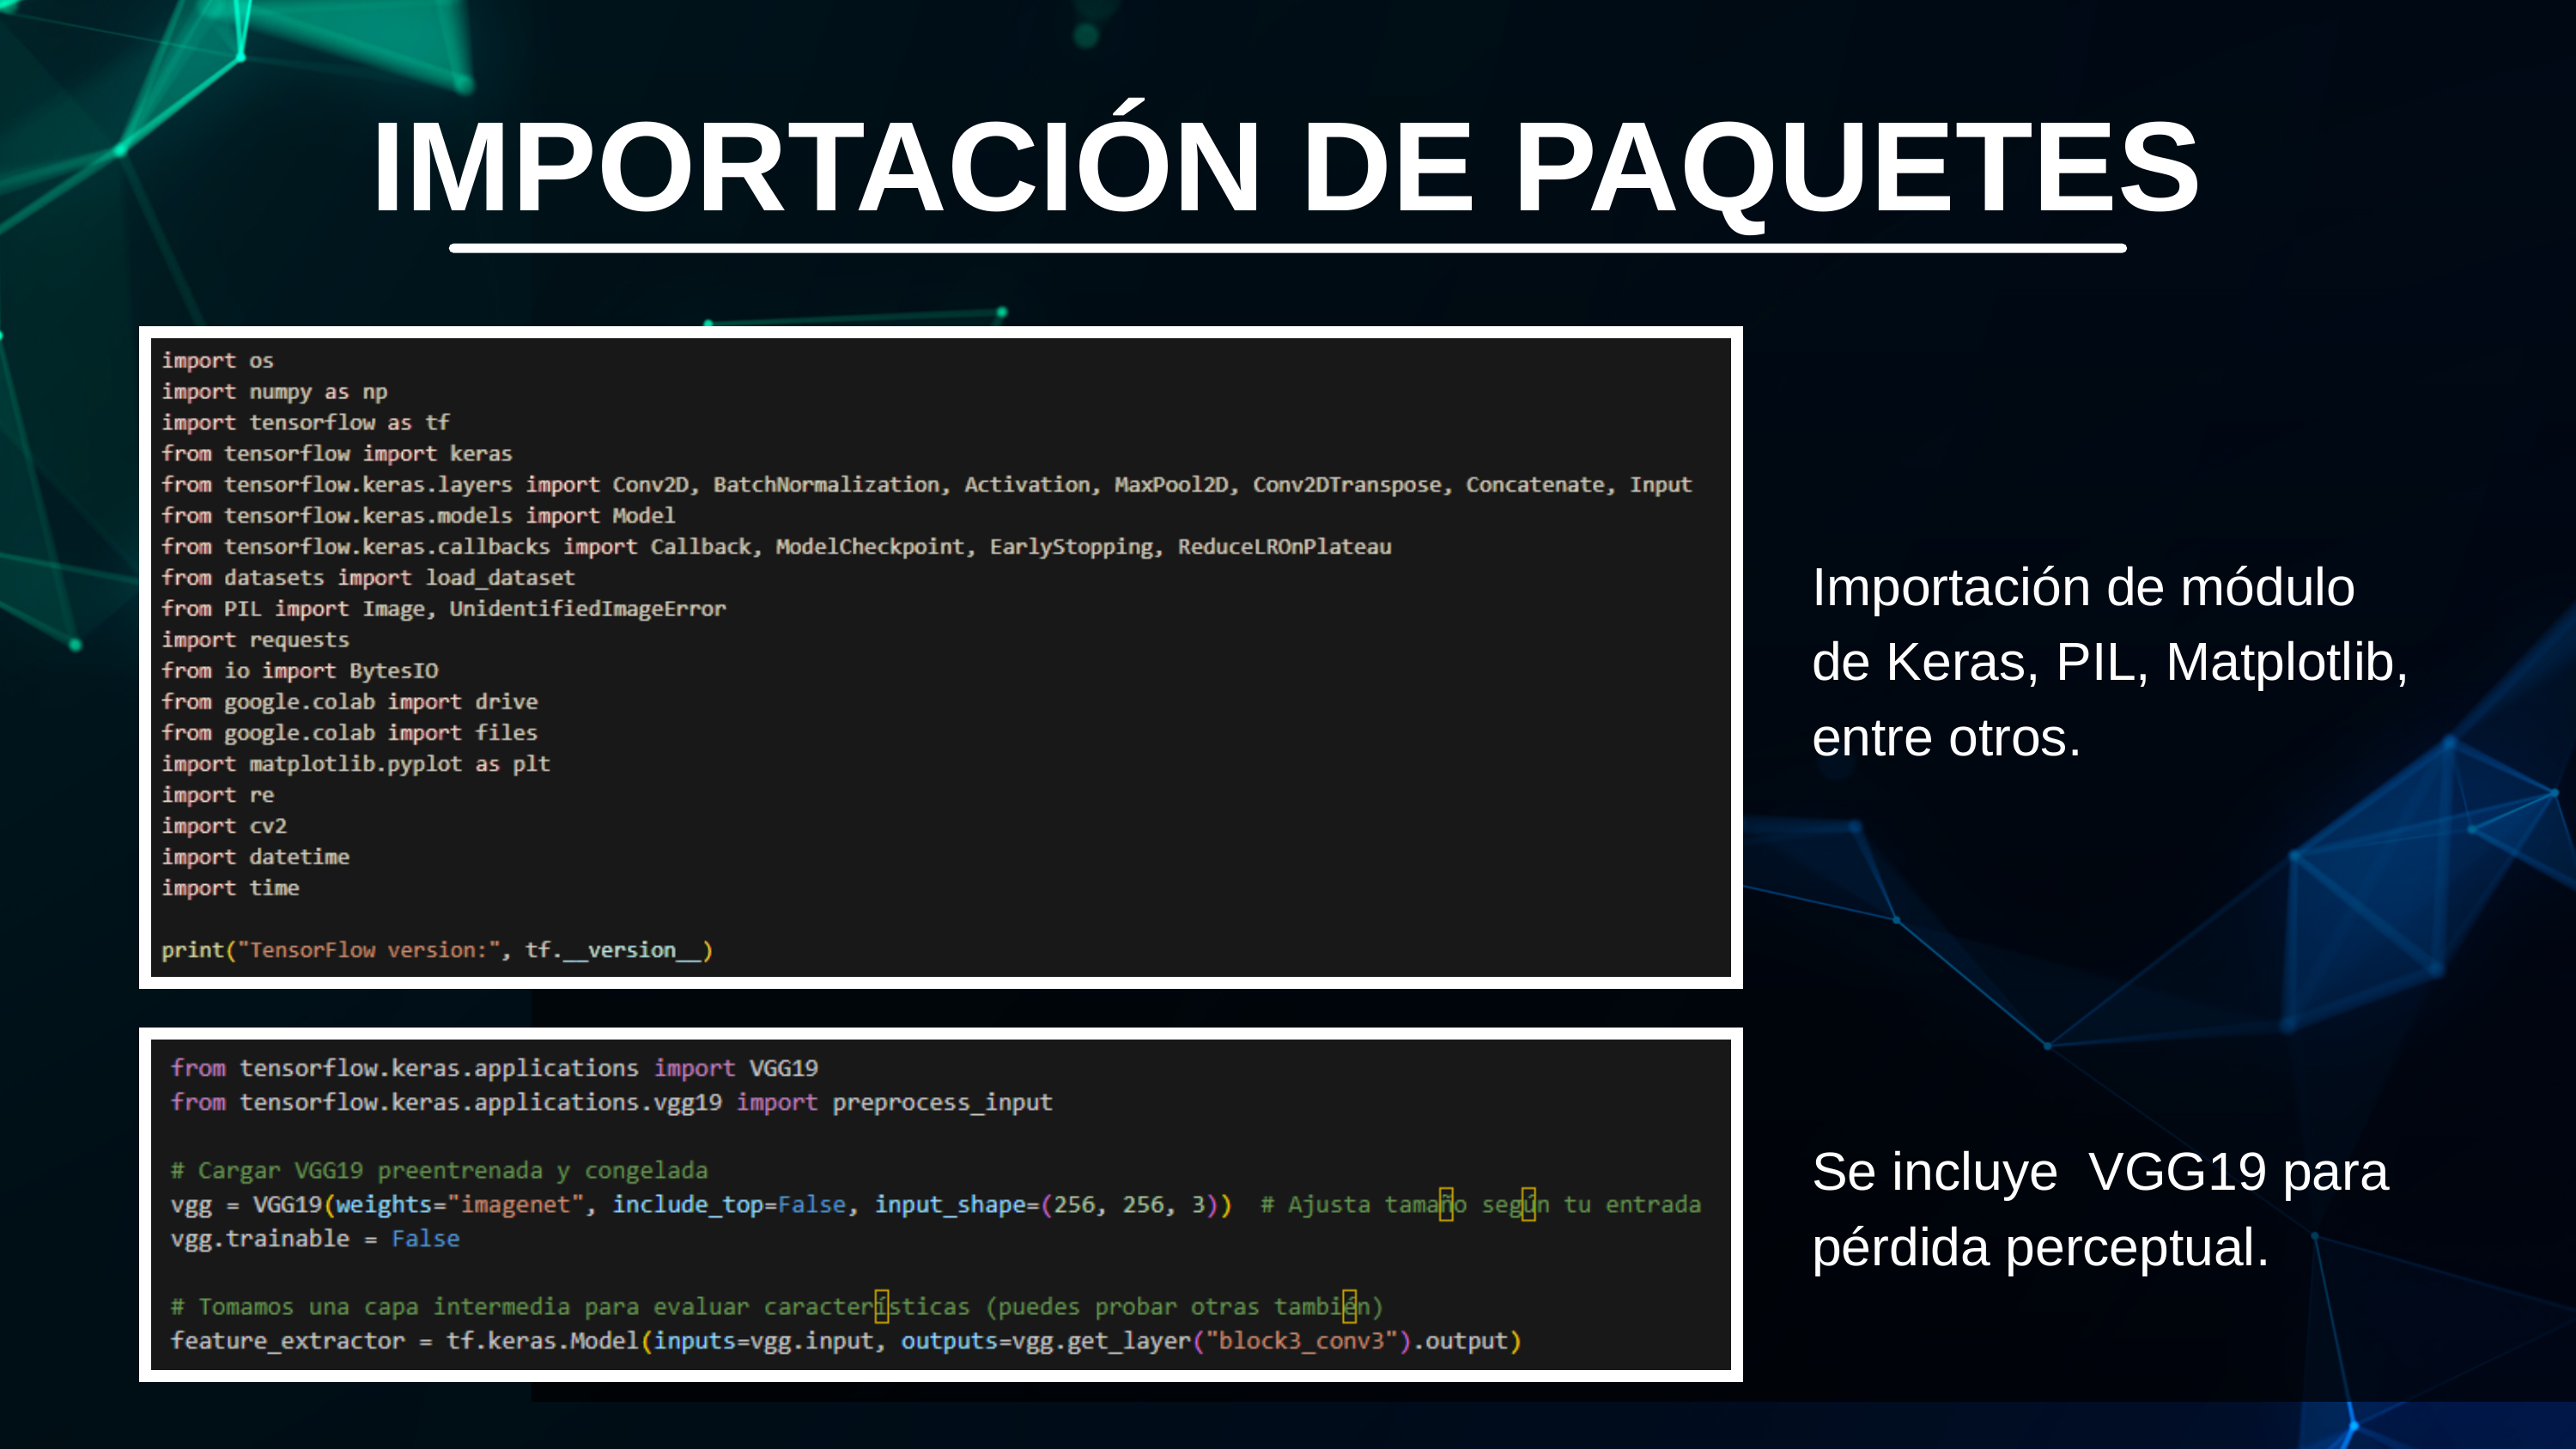

IMPORTACIÓN DE PAQUETES

Importación de módulo
de Keras, PIL, Matplotlib,
entre otros.

Se incluye  VGG19 para pérdida perceptual.